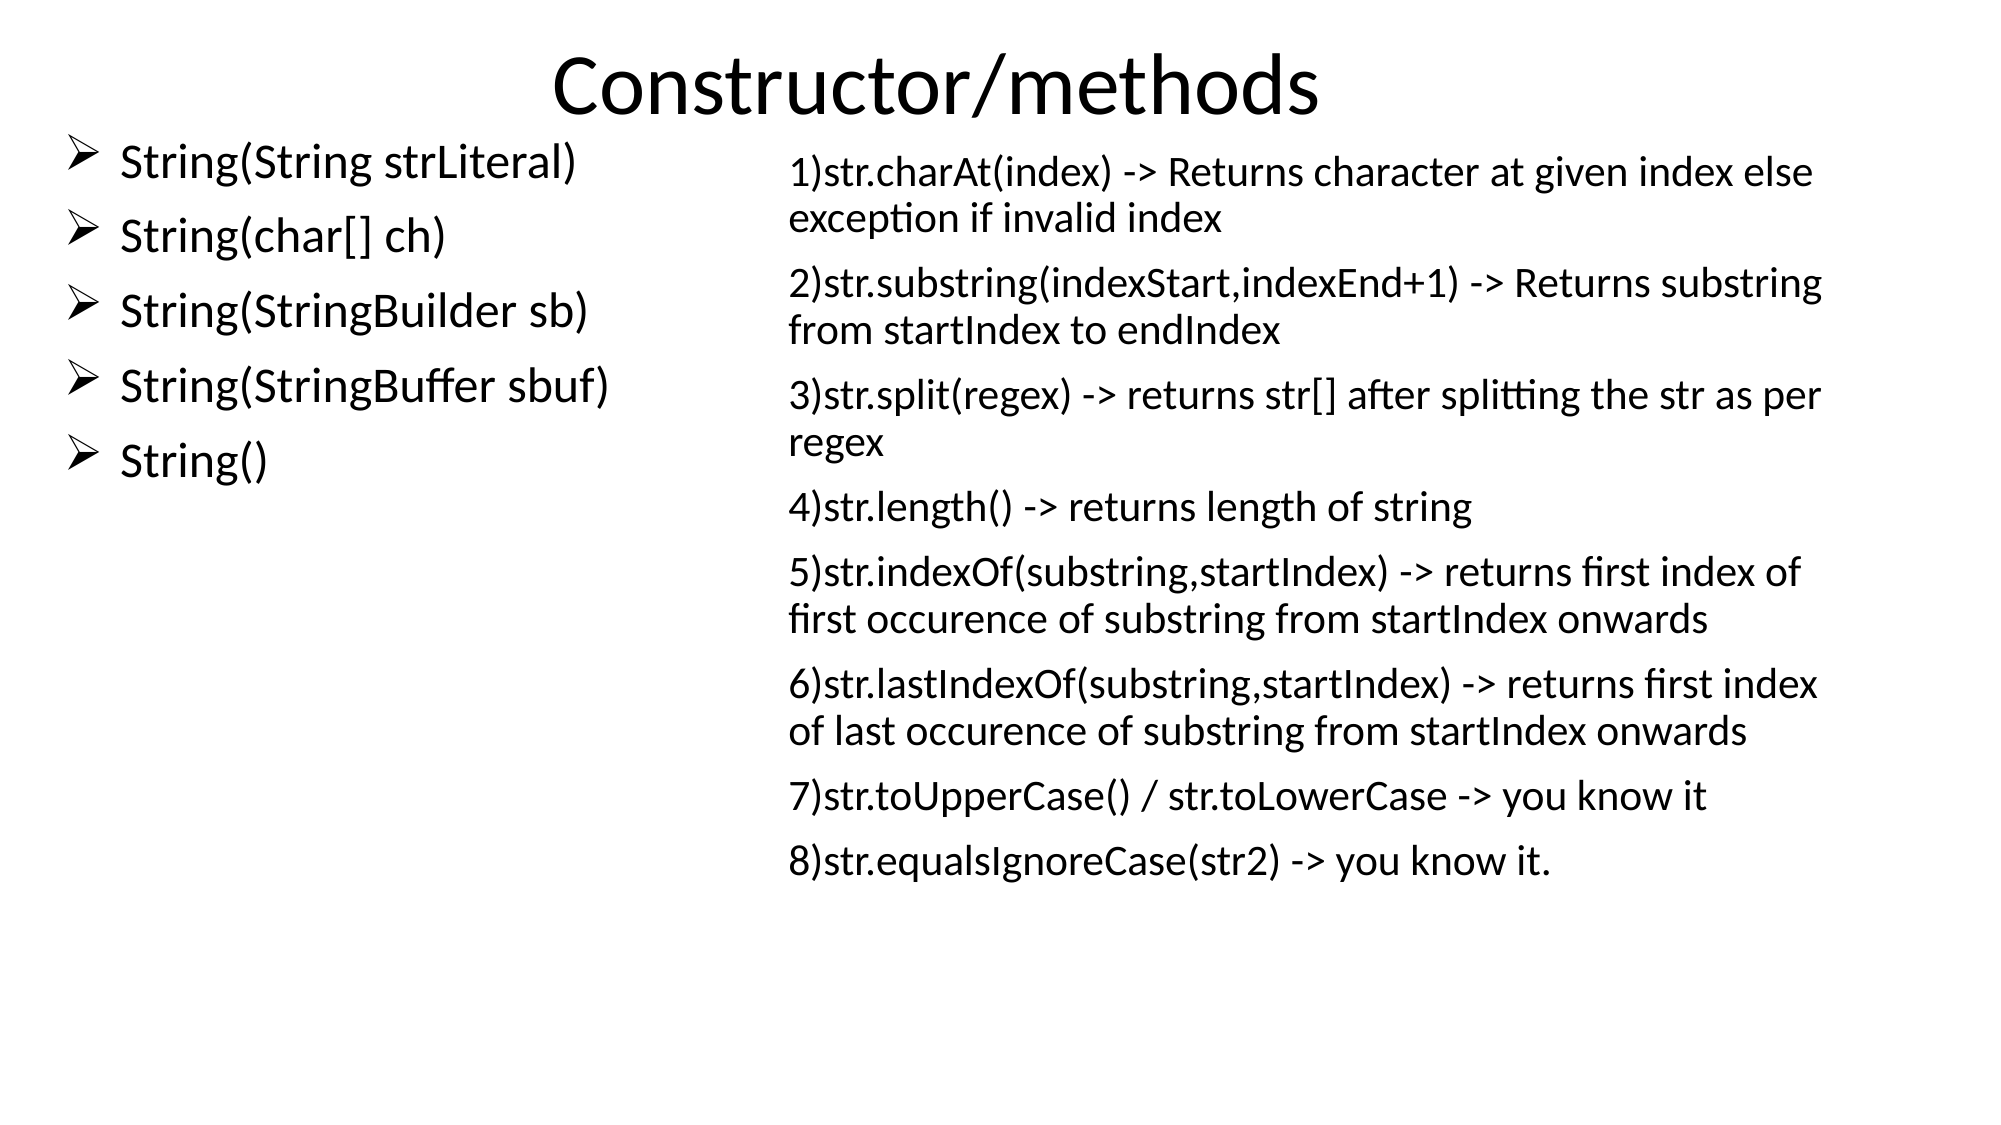

Constructor/methods
String(String strLiteral)
String(char[] ch)
String(StringBuilder sb)
String(StringBuffer sbuf)
String()

1)str.charAt(index) -> Returns character at given index else exception if invalid index
2)str.substring(indexStart,indexEnd+1) -> Returns substring from startIndex to endIndex
3)str.split(regex) -> returns str[] after splitting the str as per regex
4)str.length() -> returns length of string
5)str.indexOf(substring,startIndex) -> returns first index of first occurence of substring from startIndex onwards
6)str.lastIndexOf(substring,startIndex) -> returns first index of last occurence of substring from startIndex onwards
7)str.toUpperCase() / str.toLowerCase -> you know it
8)str.equalsIgnoreCase(str2) -> you know it.